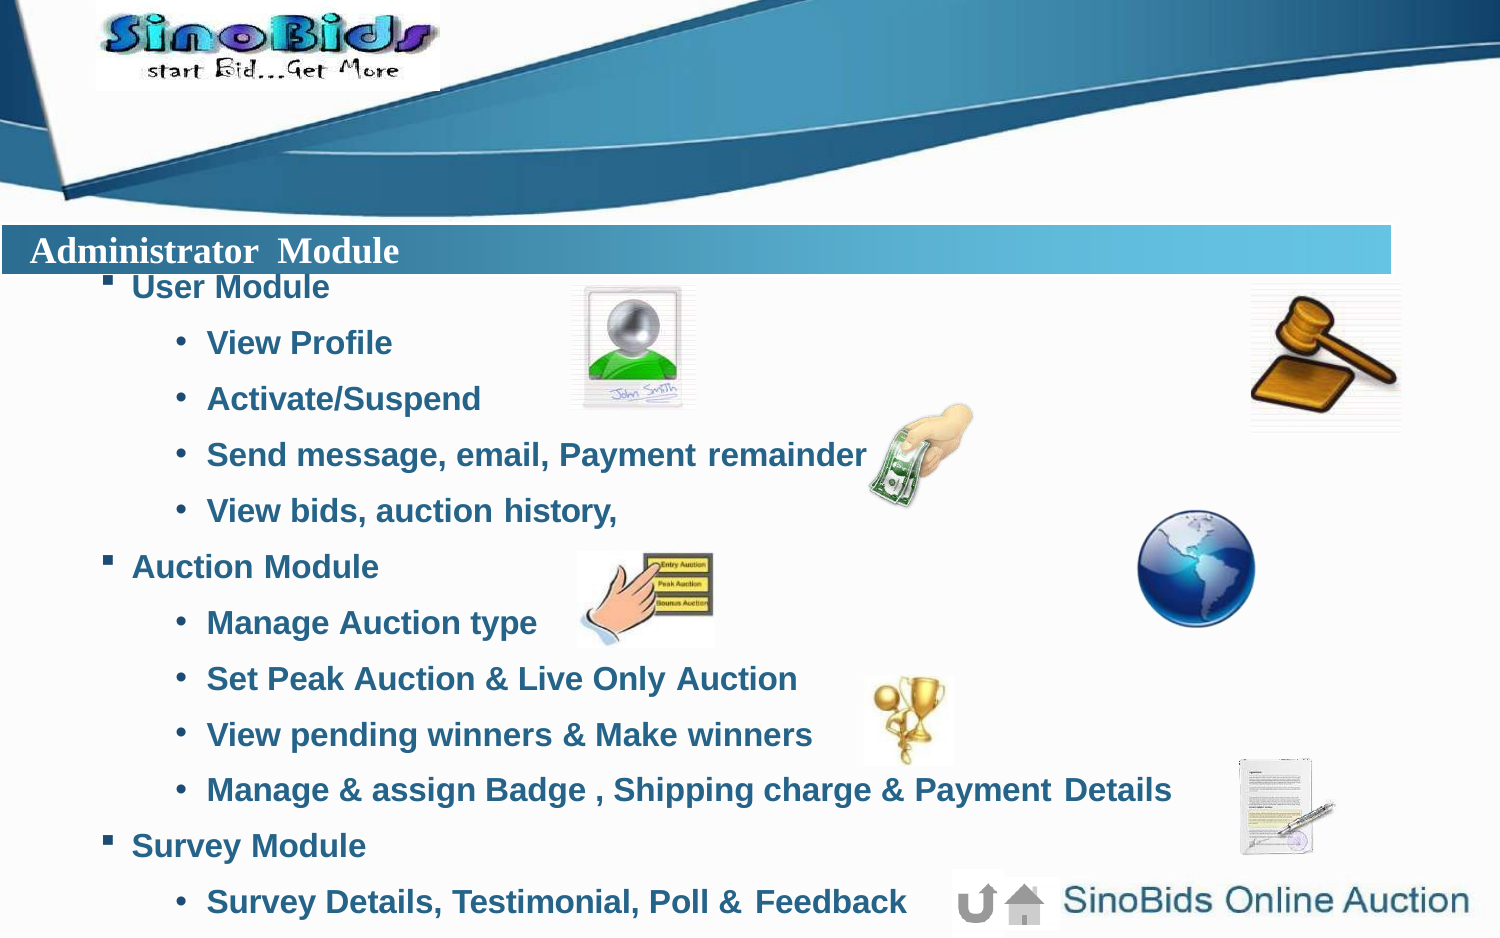

# Administrator Module
User Module
View Profile
Activate/Suspend
Send message, email, Payment remainder
View bids, auction history,
Auction Module
Manage Auction type
Set Peak Auction & Live Only Auction
View pending winners & Make winners
Manage & assign Badge , Shipping charge & Payment Details
Survey Module
Survey Details, Testimonial, Poll & Feedback